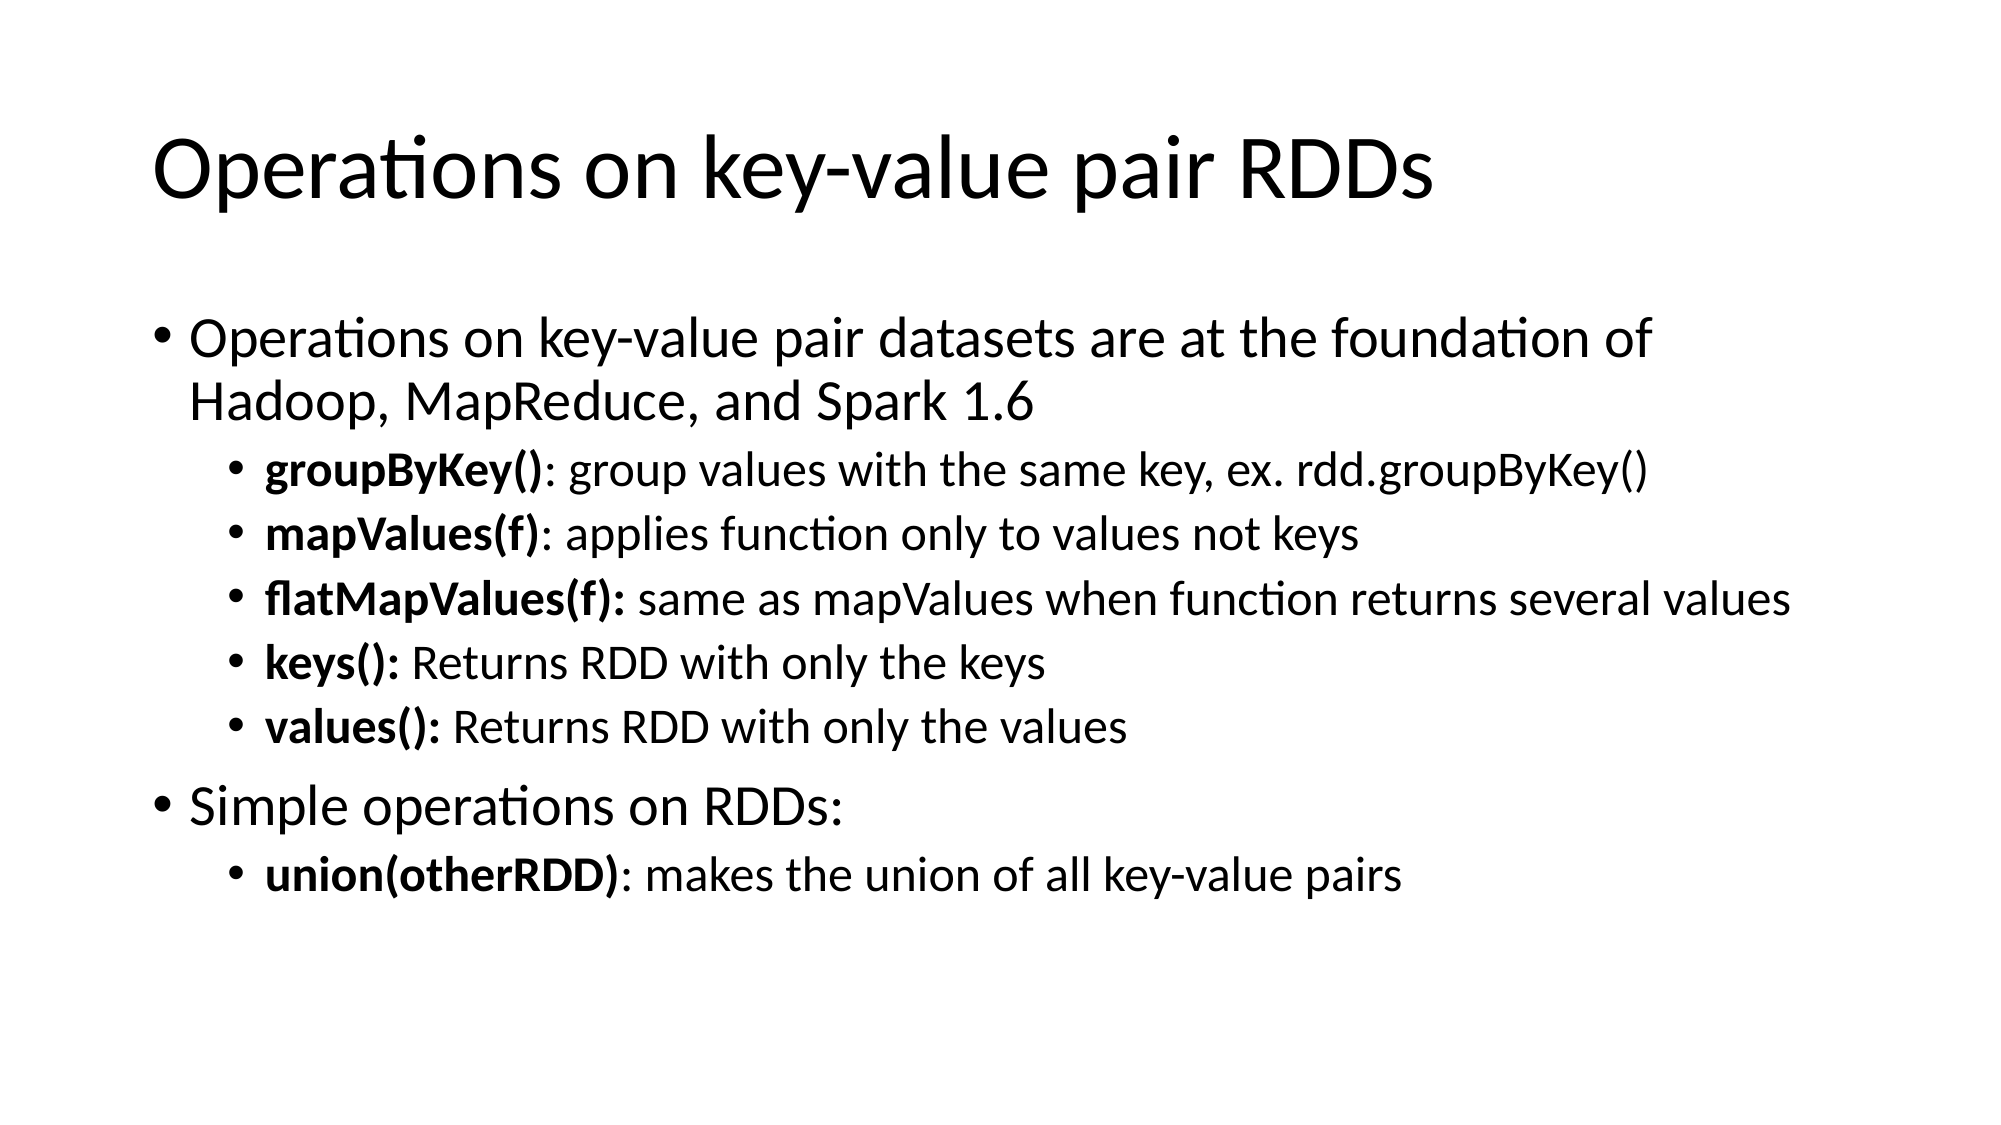

# Operations on key-value pair RDDs
Operations on key-value pair datasets are at the foundation of Hadoop, MapReduce, and Spark 1.6
groupByKey(): group values with the same key, ex. rdd.groupByKey()
mapValues(f): applies function only to values not keys
flatMapValues(f): same as mapValues when function returns several values
keys(): Returns RDD with only the keys
values(): Returns RDD with only the values
Simple operations on RDDs:
union(otherRDD): makes the union of all key-value pairs